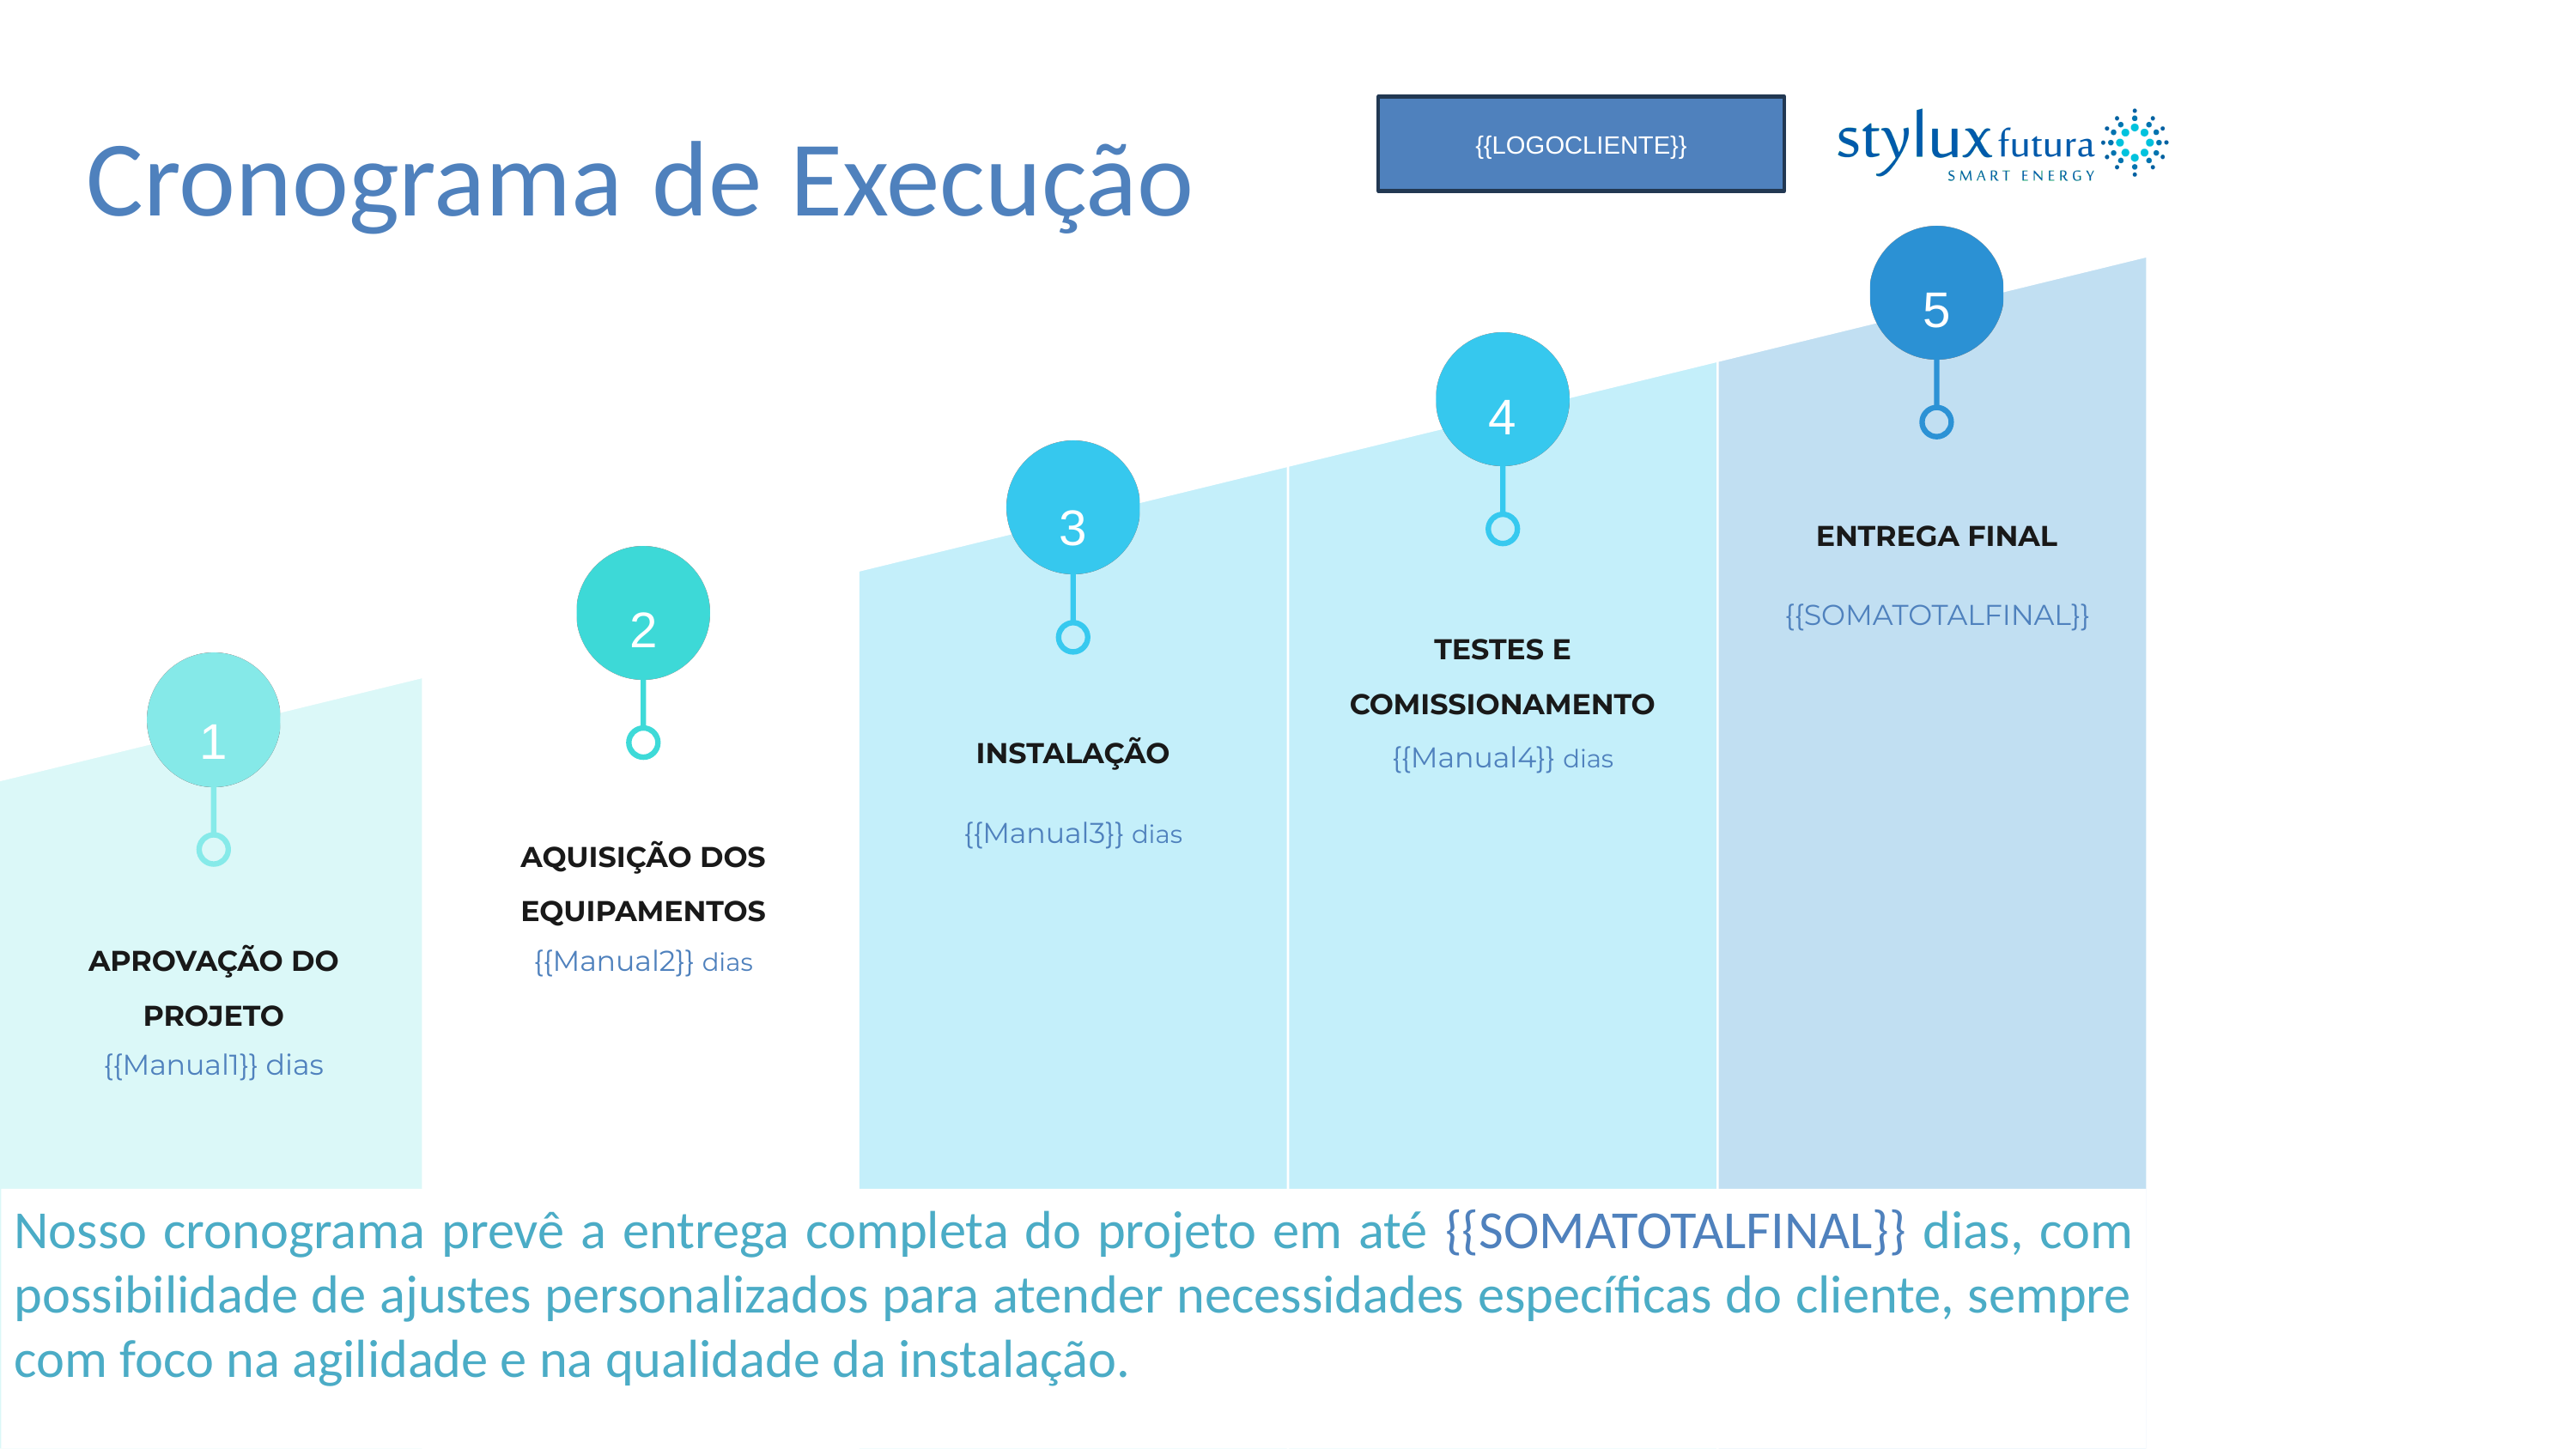

{{LOGOCLIENTE}}

Cronograma de Execução

5

4

3

ENTREGA FINAL

{{SOMATOTALFINAL}}
2
TESTES E COMISSIONAMENTO

1

INSTALAÇÃO
{{Manual4}} dias
{{Manual3}} dias
AQUISIÇÃO DOS EQUIPAMENTOS
{{Manual2}} dias
APROVAÇÃO DO PROJETO
{{Manual1}} dias
Nosso cronograma prevê a entrega completa do projeto em até {{SOMATOTALFINAL}} dias, com possibilidade de ajustes personalizados para atender necessidades específicas do cliente, sempre com foco na agilidade e na qualidade da instalação.